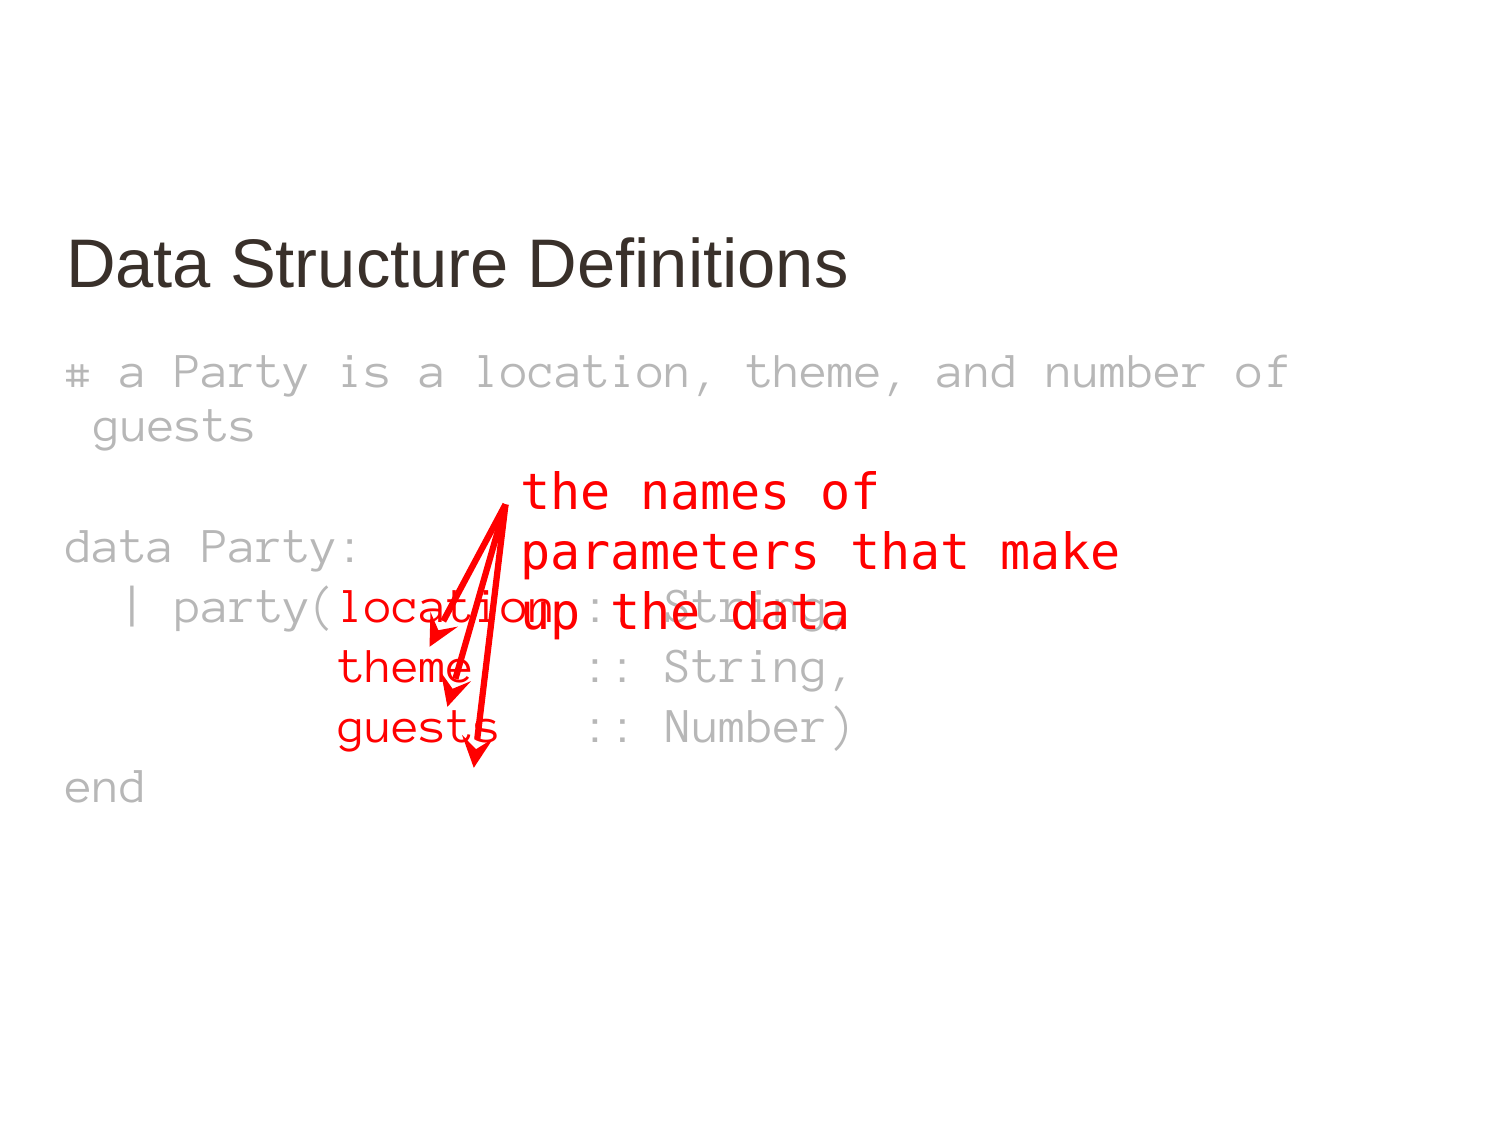

# Data Structure Definitions
# a Party is a location, theme, and number of guests

data Party:
  | party(location :: String,
          theme    :: String,
          guests   :: Number)
end
the names of parameters that make up the data